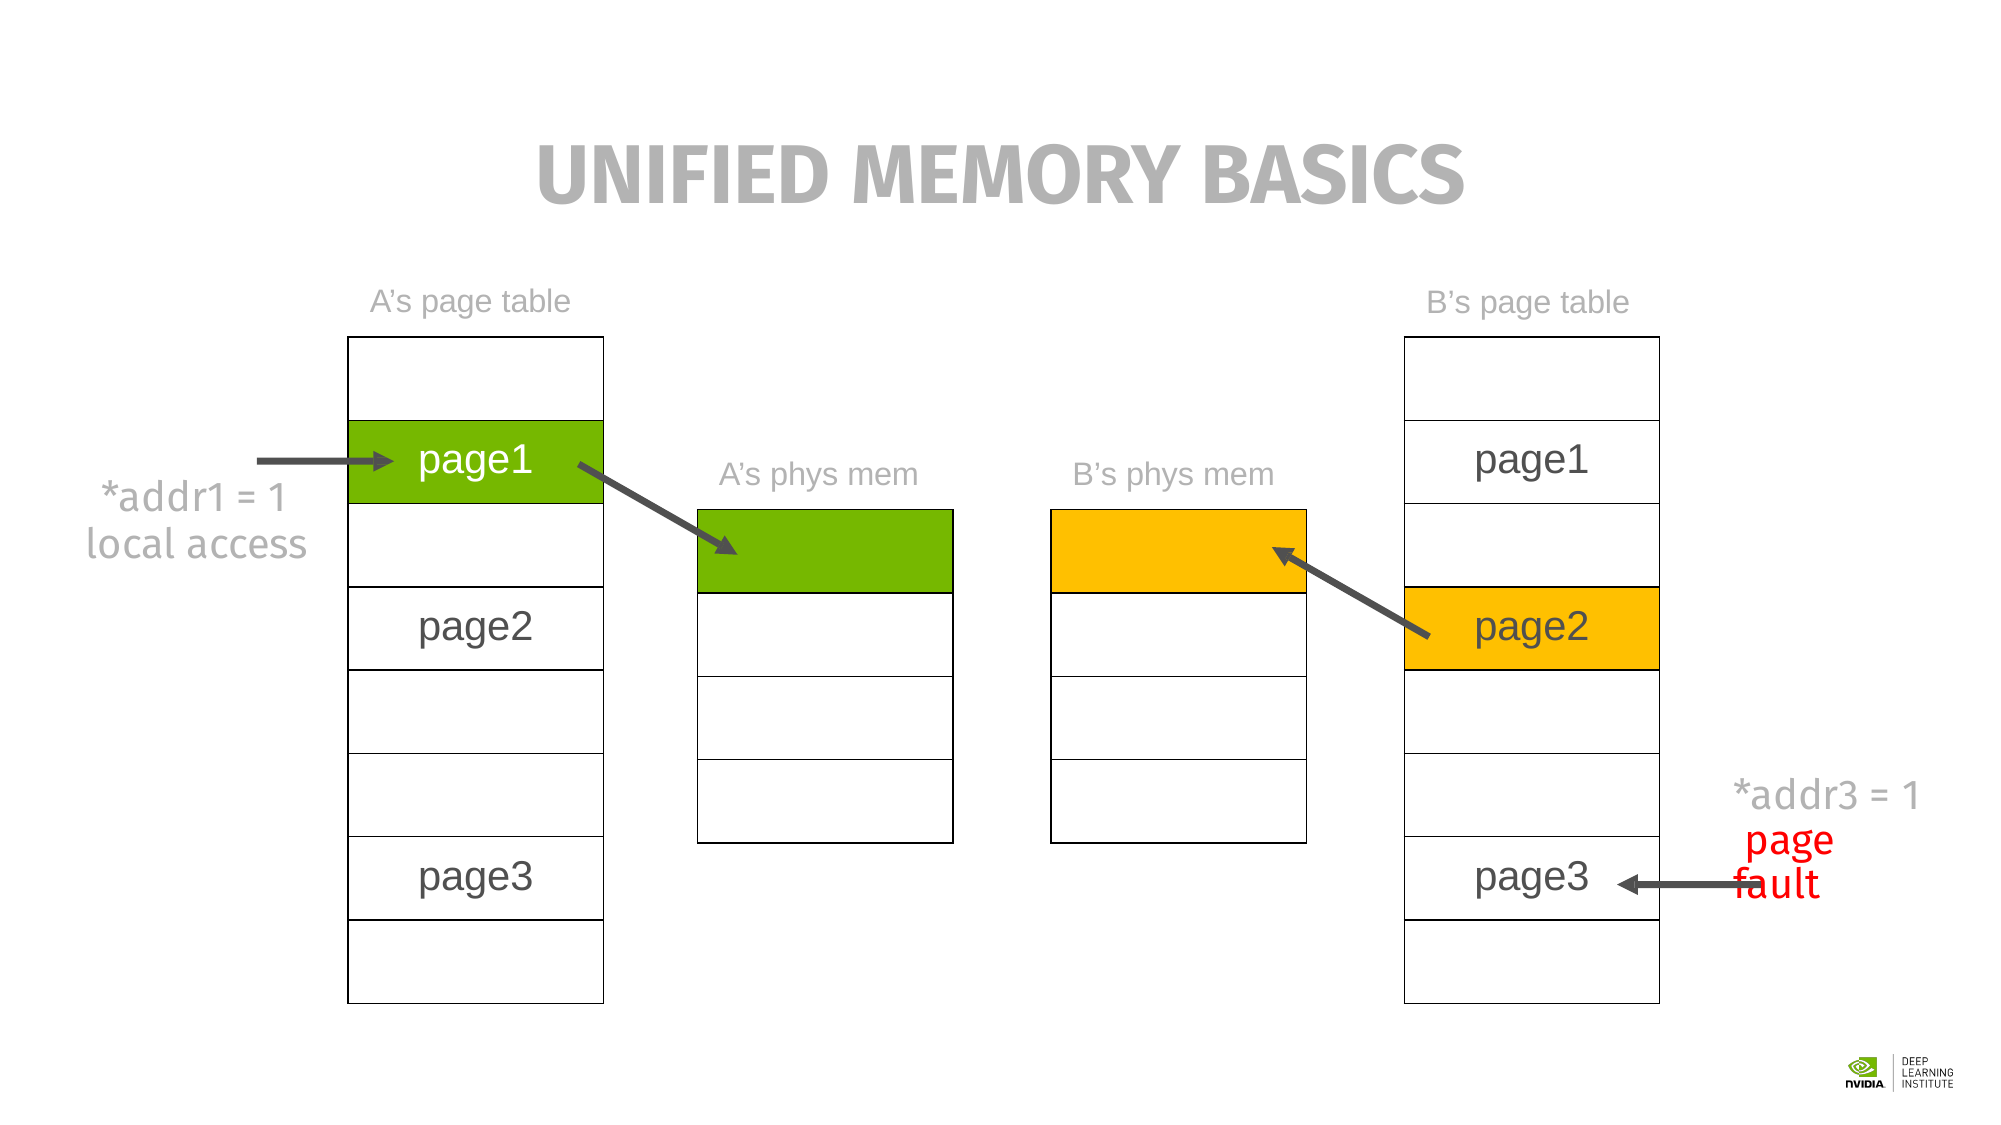

203
# UNIFIED MEMORY BASICS
A’s page table
B’s page table
|  |
| --- |
| page1 |
|  |
| page2 |
|  |
|  |
| page3 |
|  |
|  |
| --- |
| page1 |
|  |
| page2 |
|  |
|  |
| page3 |
|  |
A’s phys mem
B’s phys mem

*addr1 = 1
local access
|  |
| --- |
|  |
|  |
|  |
|  |
| --- |
|  |
|  |
|  |

*addr3 = 1  page fault